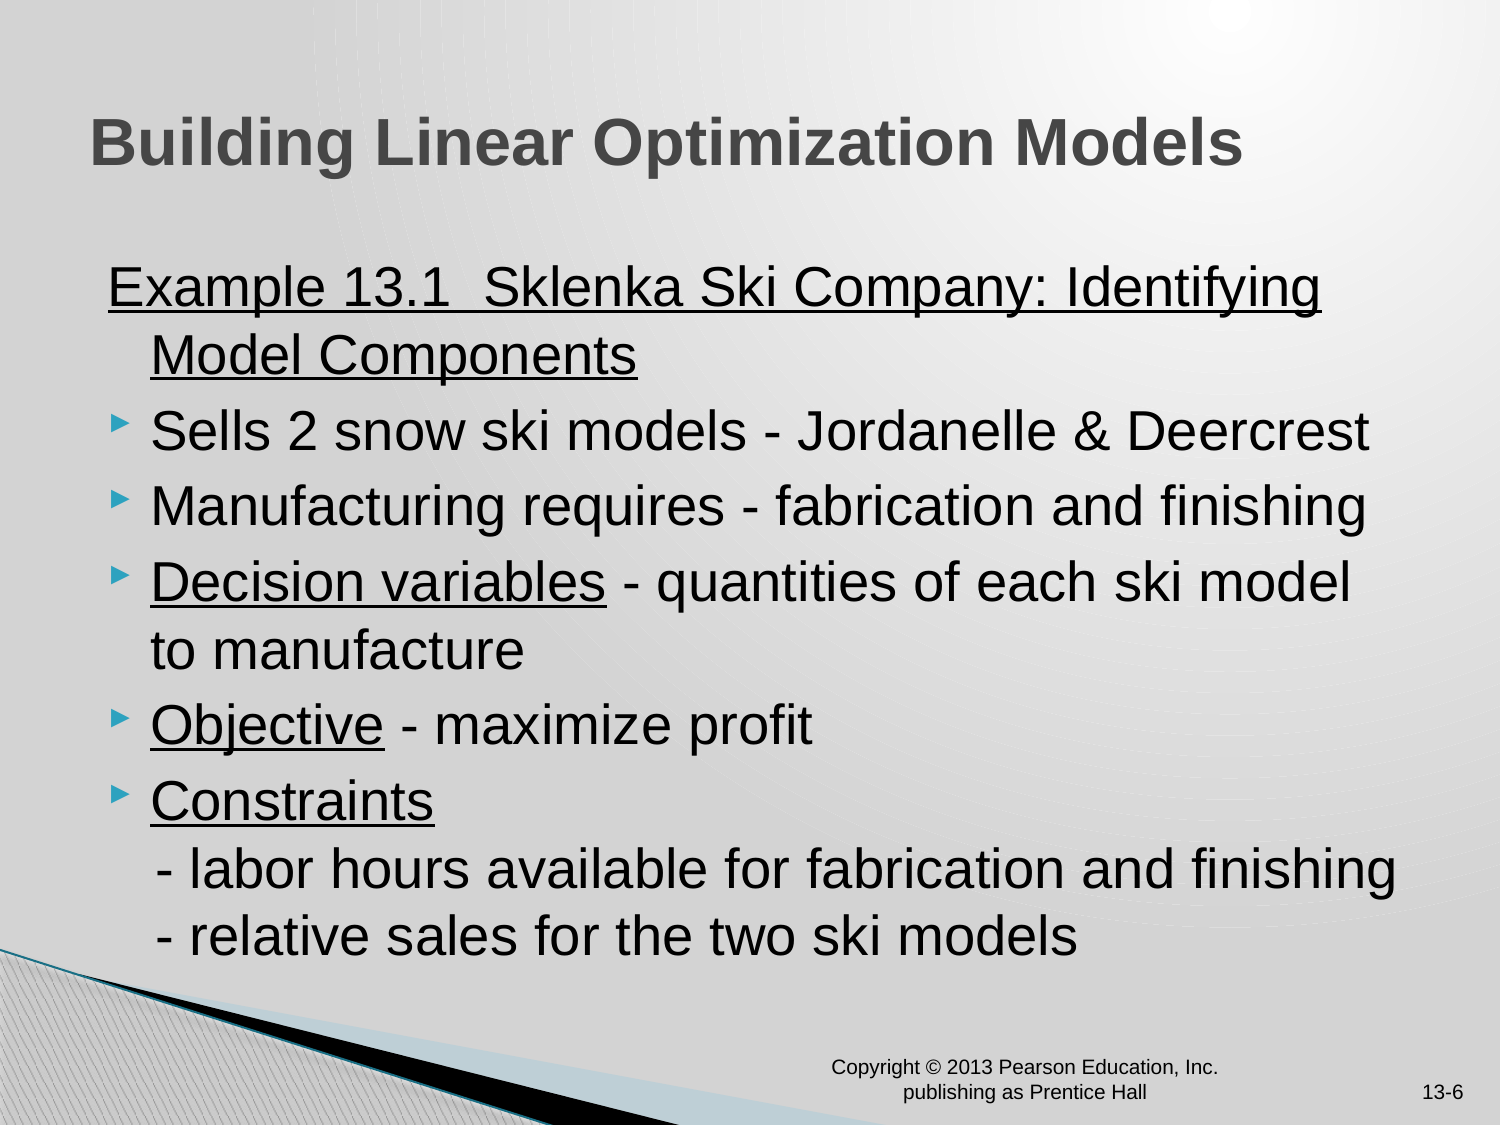

# Building Linear Optimization Models
Example 13.1  Sklenka Ski Company: Identifying Model Components
Sells 2 snow ski models - Jordanelle & Deercrest
Manufacturing requires - fabrication and finishing
Decision variables - quantities of each ski model to manufacture
Objective - maximize profit
Constraints
   - labor hours available for fabrication and finishing
   - relative sales for the two ski models
Copyright © 2013 Pearson Education, Inc. publishing as Prentice Hall
13-6